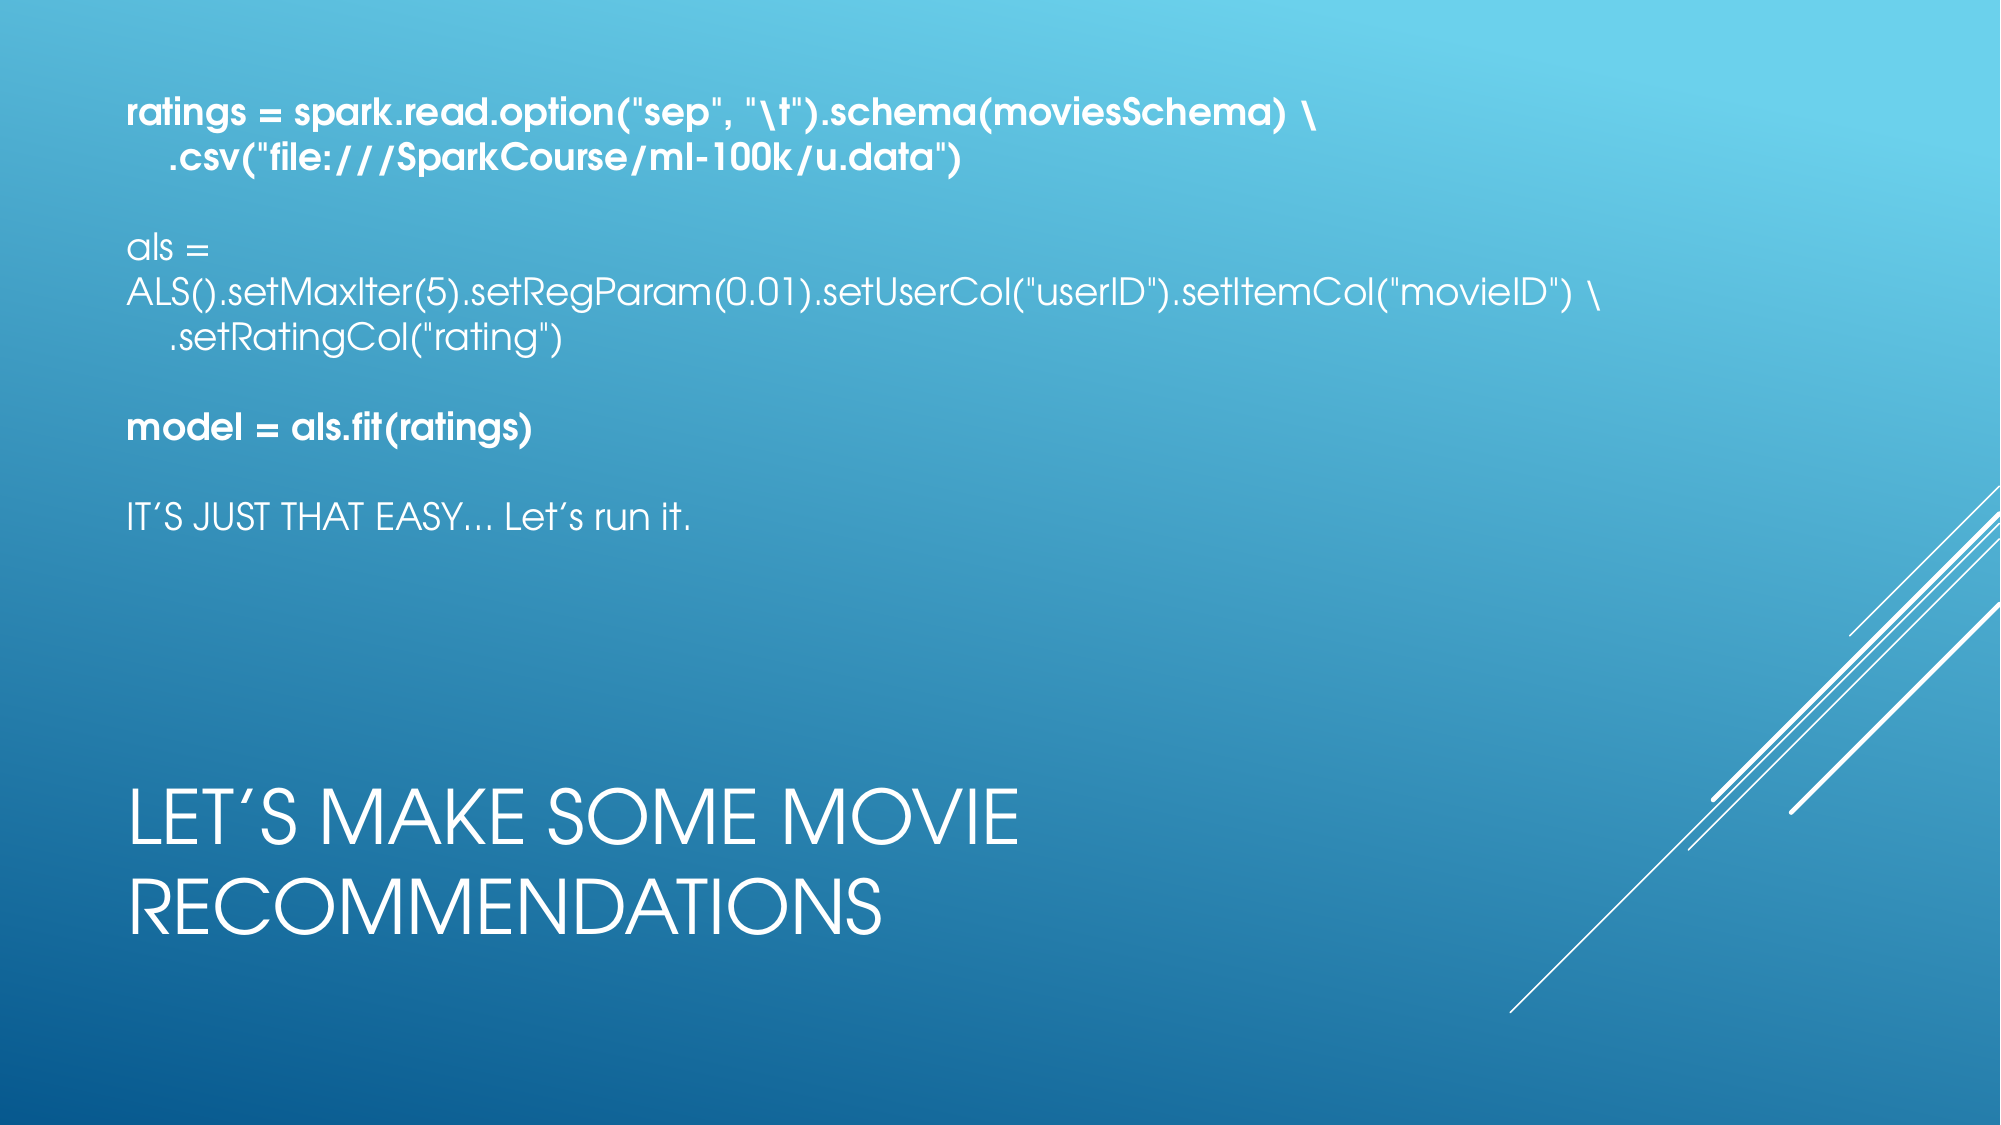

ratings = spark.read.option("sep", "\t").schema(moviesSchema) \
    .csv("file:///SparkCourse/ml-100k/u.data")

als = ALS().setMaxIter(5).setRegParam(0.01).setUserCol("userID").setItemCol("movieID") \
    .setRatingCol("rating")

model = als.fit(ratings)

IT’S JUST THAT EASY… Let’s run it.
# Let’s make some movie recommendations